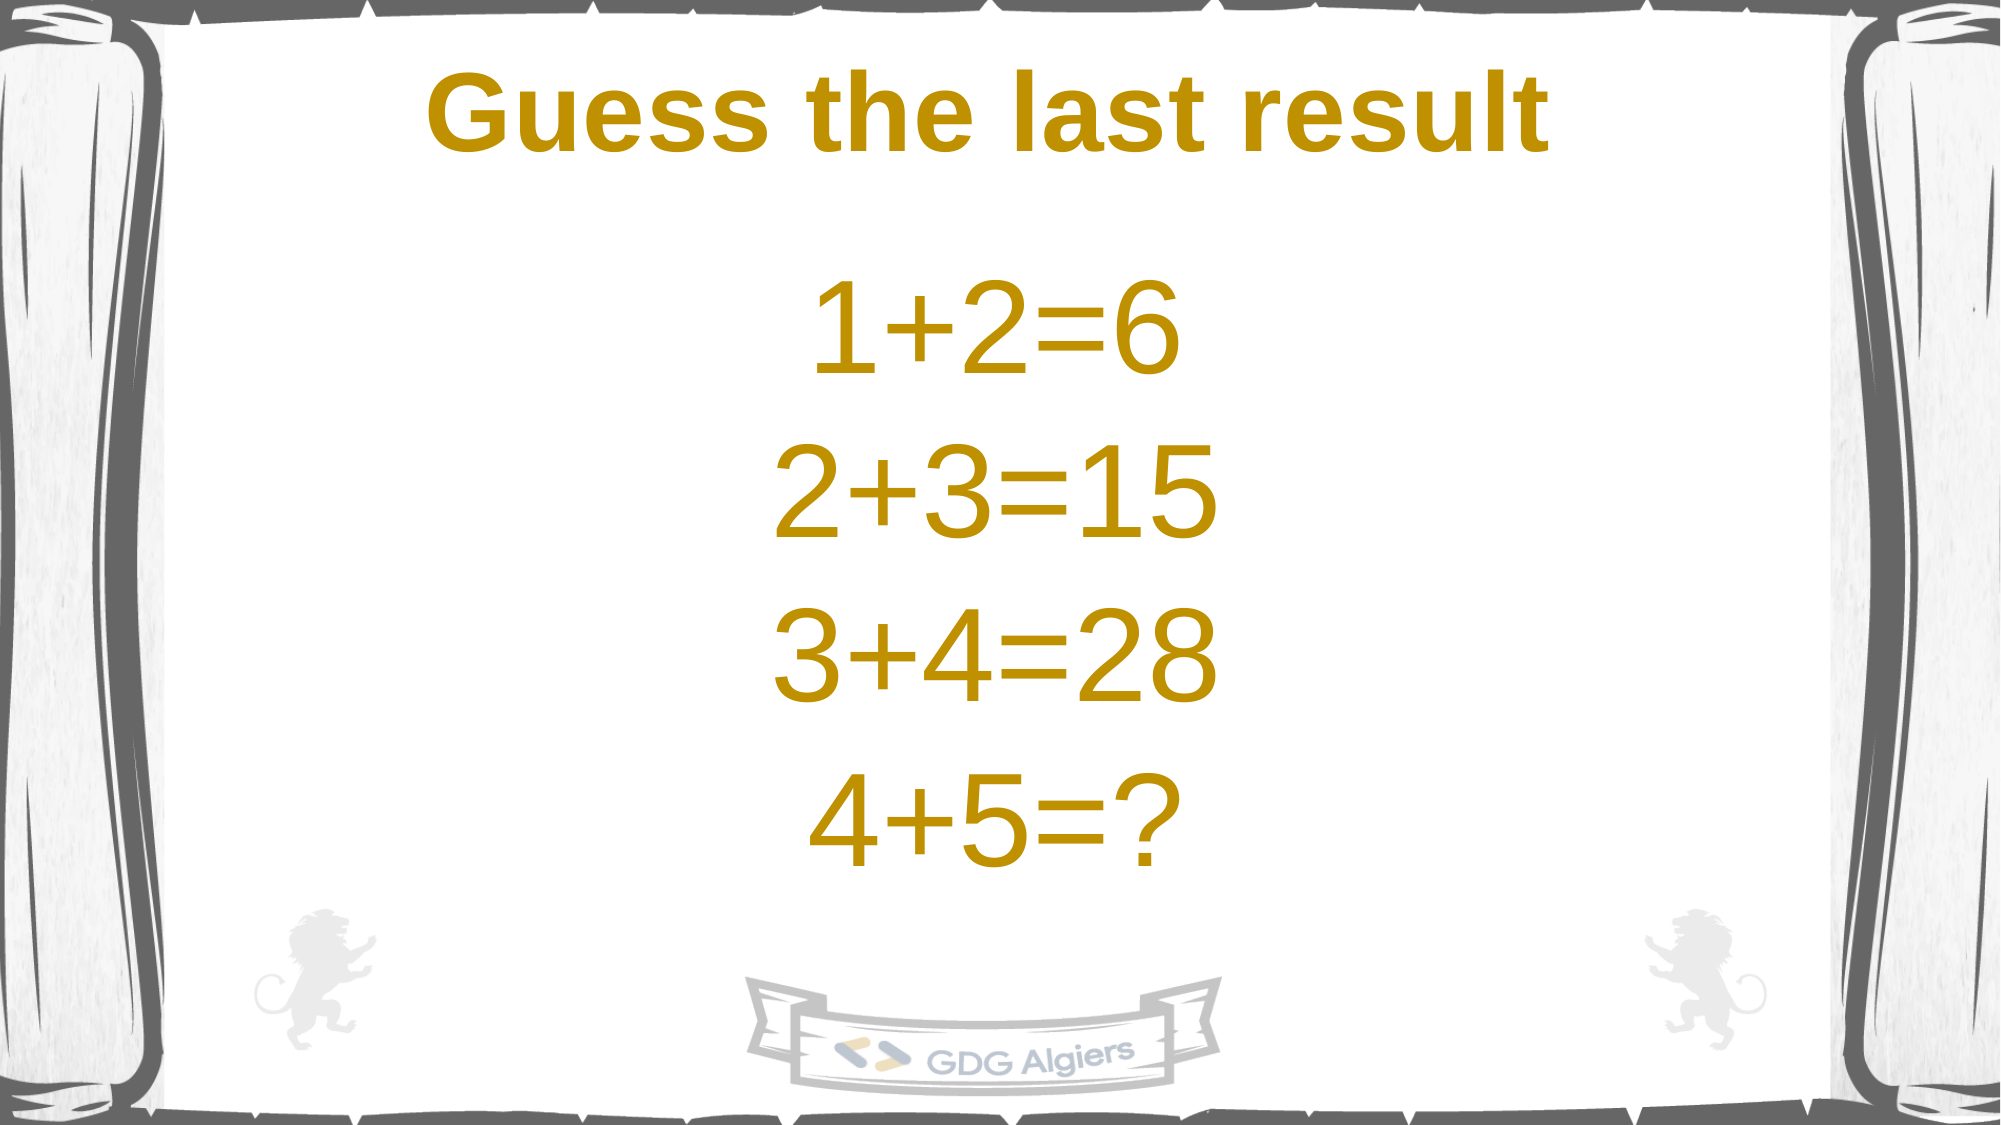

# Guess the last result
1+2=6
2+3=15
3+4=28
4+5=?